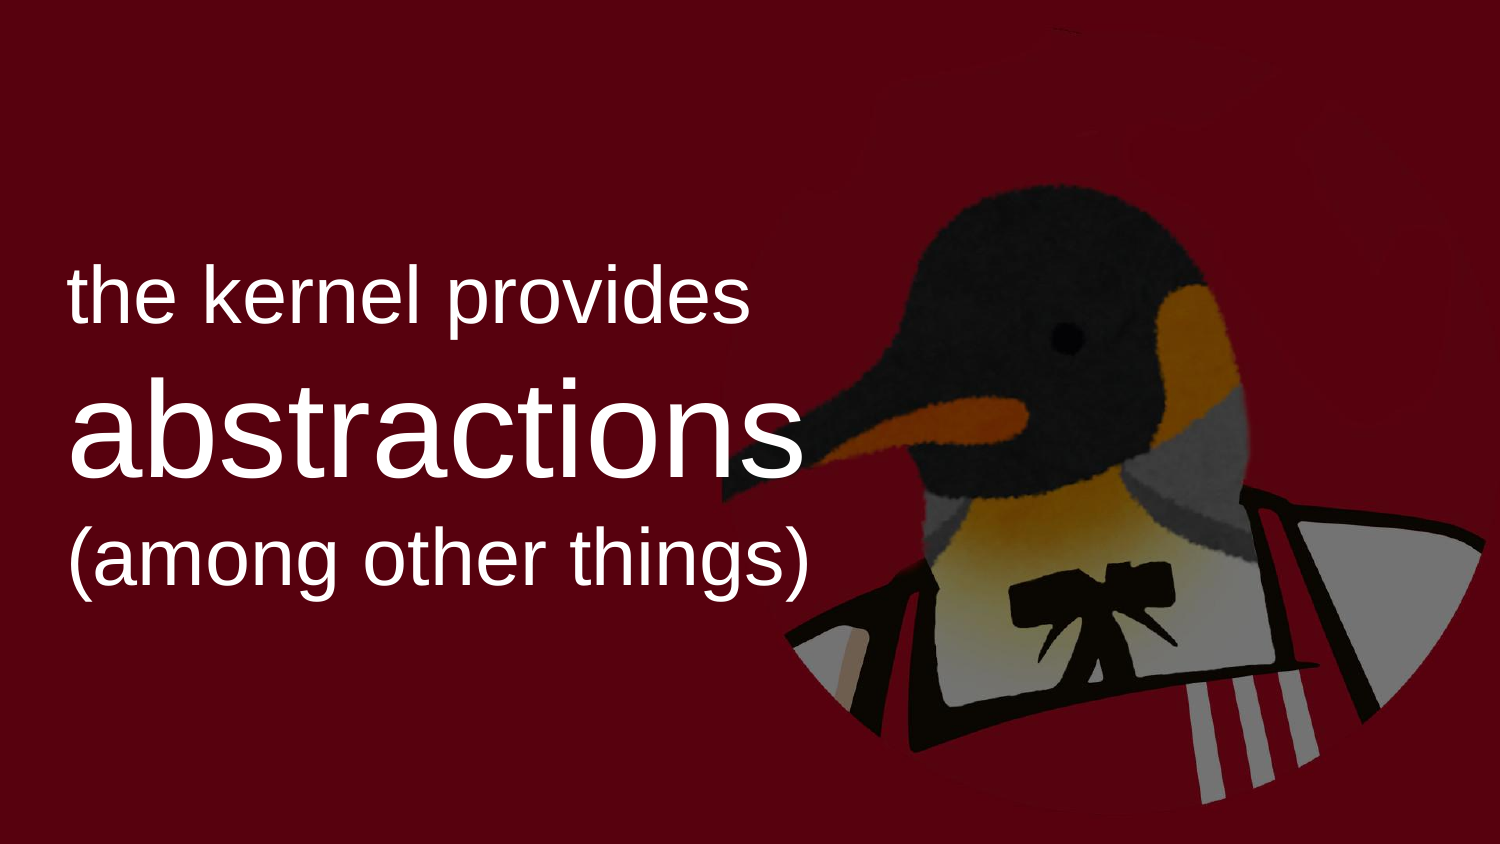

the kernel provides
abstractions
(among other things)